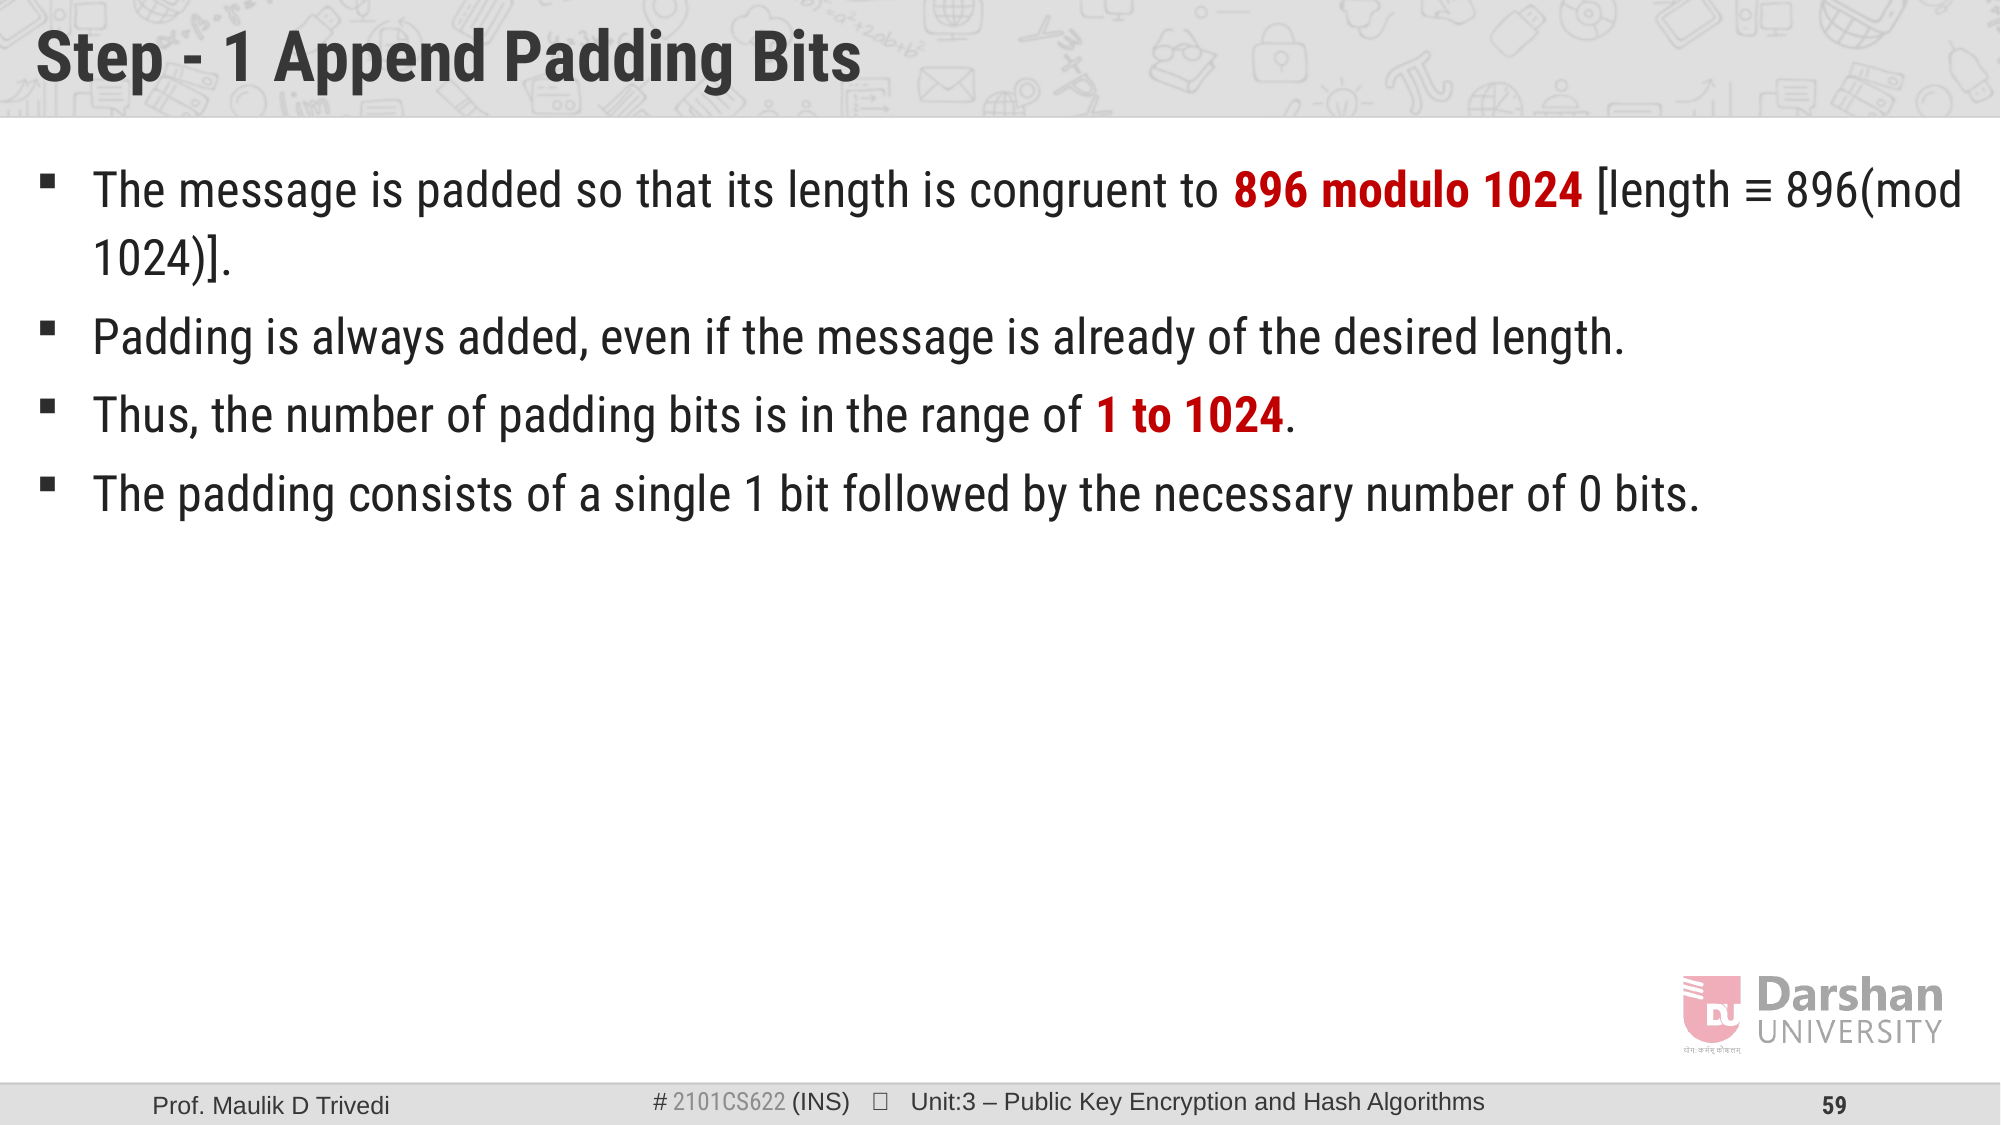

# Step - 1 Append Padding Bits
The message is padded so that its length is congruent to 896 modulo 1024 [length ≡ 896(mod 1024)].
Padding is always added, even if the message is already of the desired length.
Thus, the number of padding bits is in the range of 1 to 1024.
The padding consists of a single 1 bit followed by the necessary number of 0 bits.